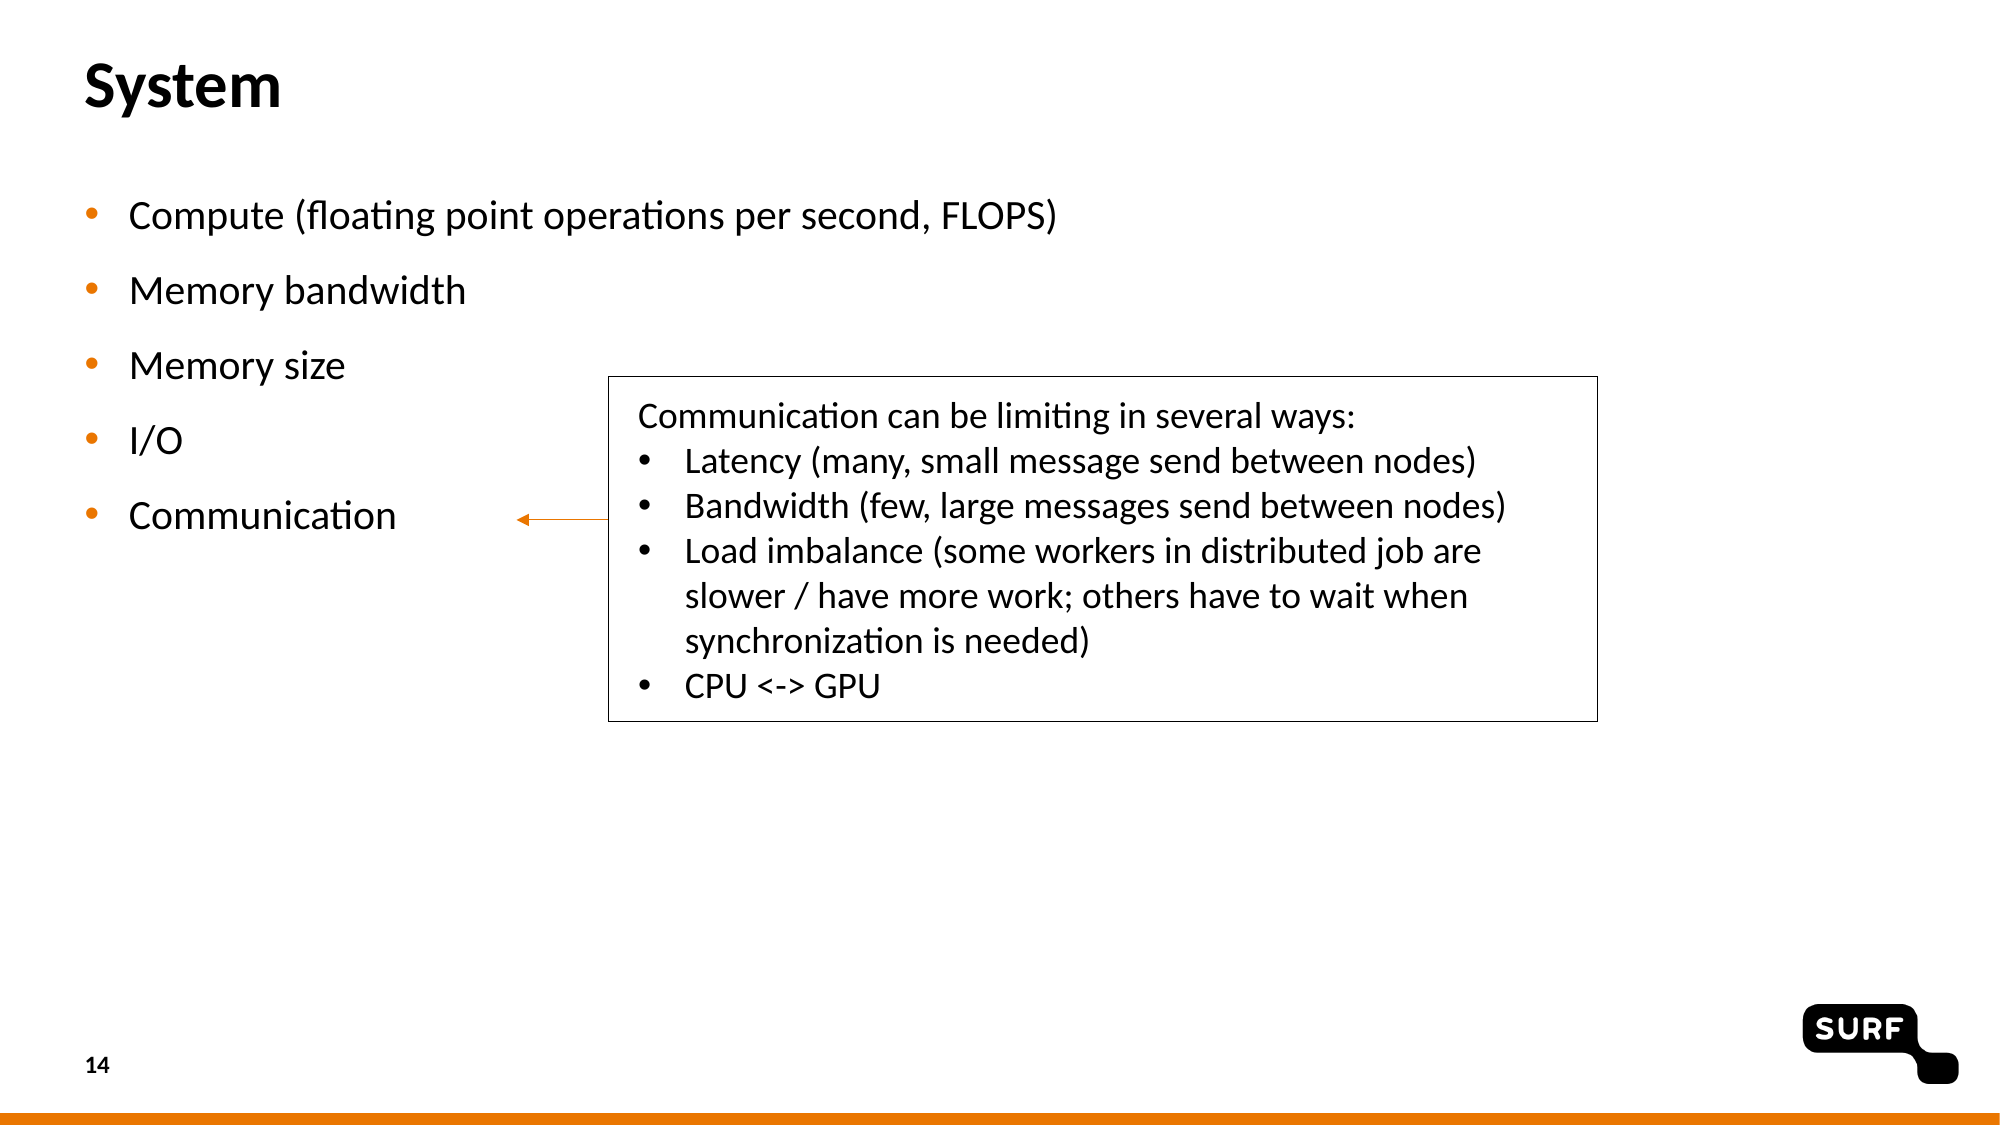

# System
Compute (floating point operations per second, FLOPS)
Memory bandwidth
Memory size
I/O
Communication

Communication can be limiting in several ways:
Latency (many, small message send between nodes)
Bandwidth (few, large messages send between nodes)
Load imbalance (some workers in distributed job are slower / have more work; others have to wait when synchronization is needed)
CPU <-> GPU
14